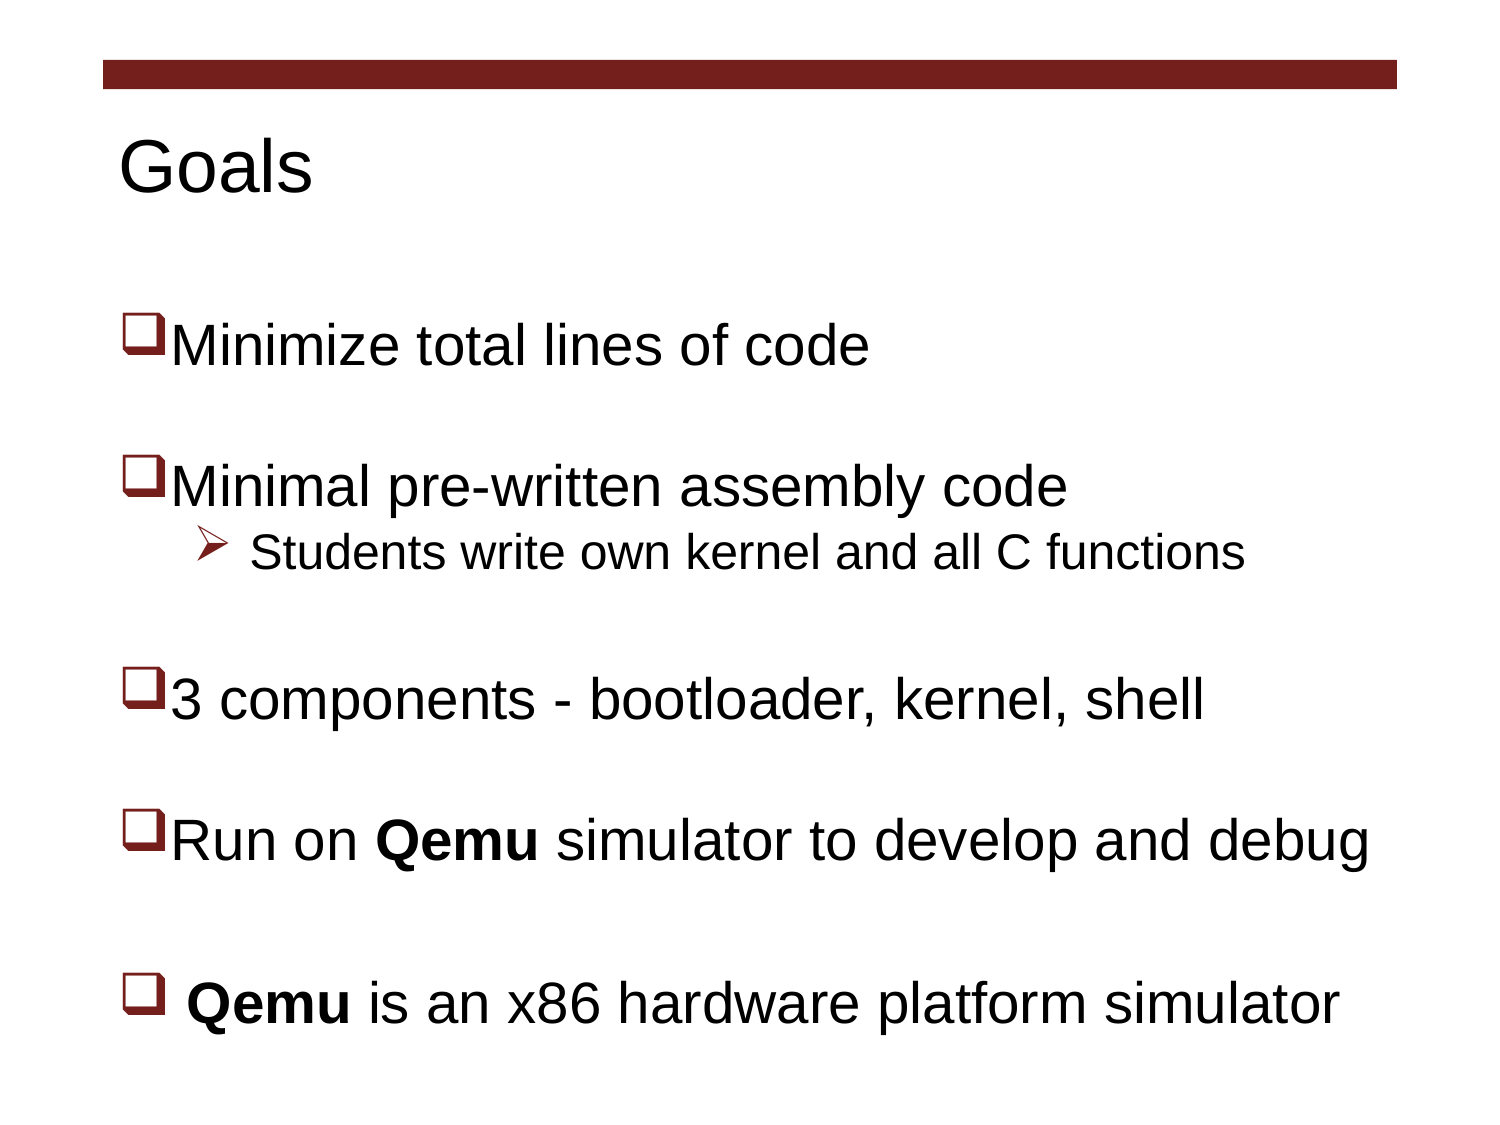

# Goals
Minimize total lines of code

Minimal pre-written assembly code
Students write own kernel and all C functions

3 components - bootloader, kernel, shell

Run on Qemu simulator to develop and debug

 Qemu is an x86 hardware platform simulator